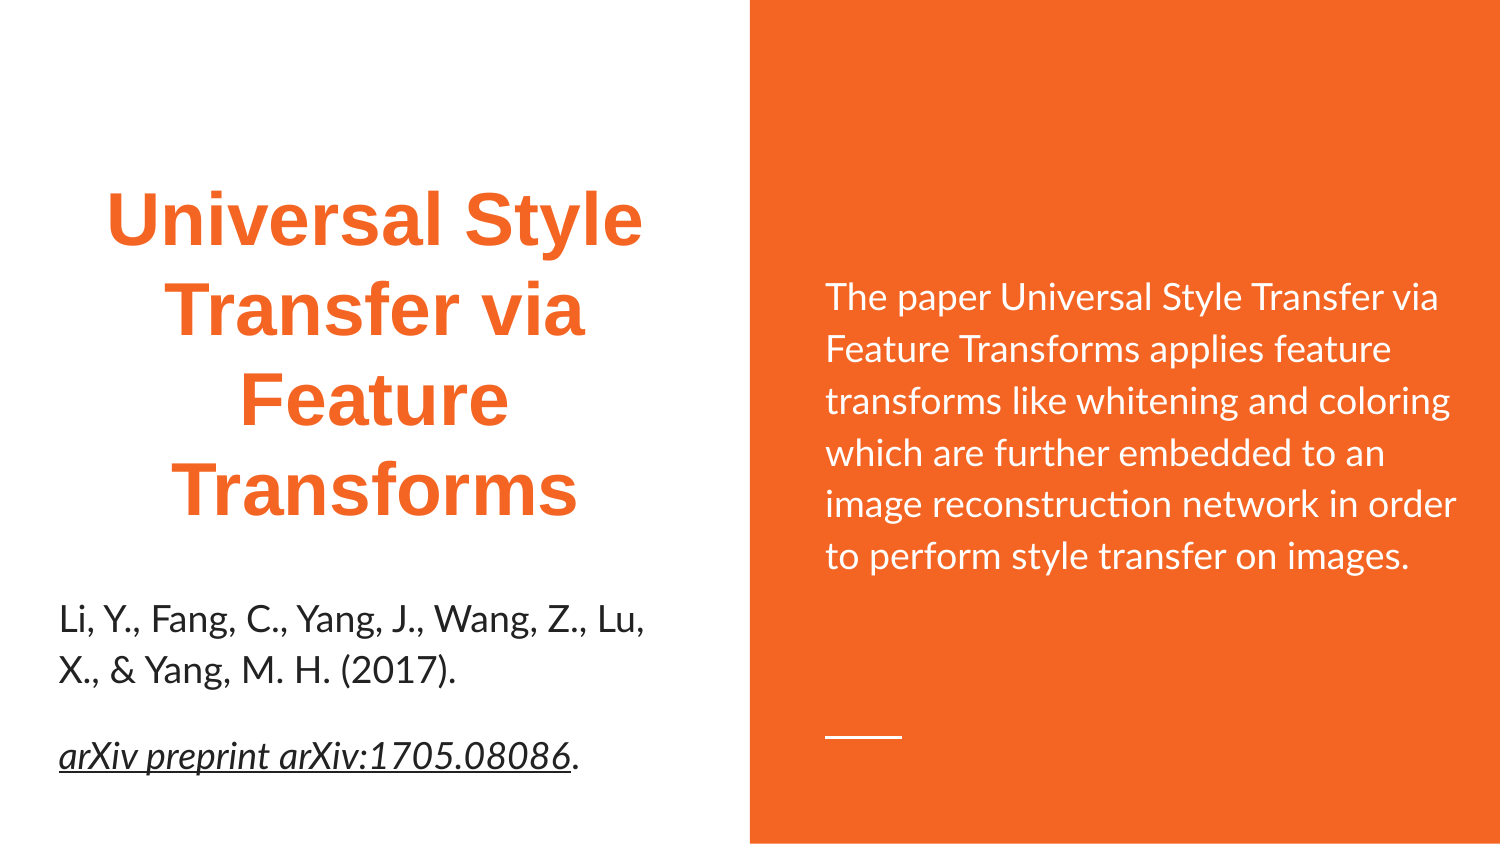

The paper Universal Style Transfer via Feature Transforms applies feature transforms like whitening and coloring which are further embedded to an image reconstruction network in order to perform style transfer on images.
# Universal Style Transfer via Feature Transforms

Li, Y., Fang, C., Yang, J., Wang, Z., Lu, X., & Yang, M. H. (2017).
arXiv preprint arXiv:1705.08086.